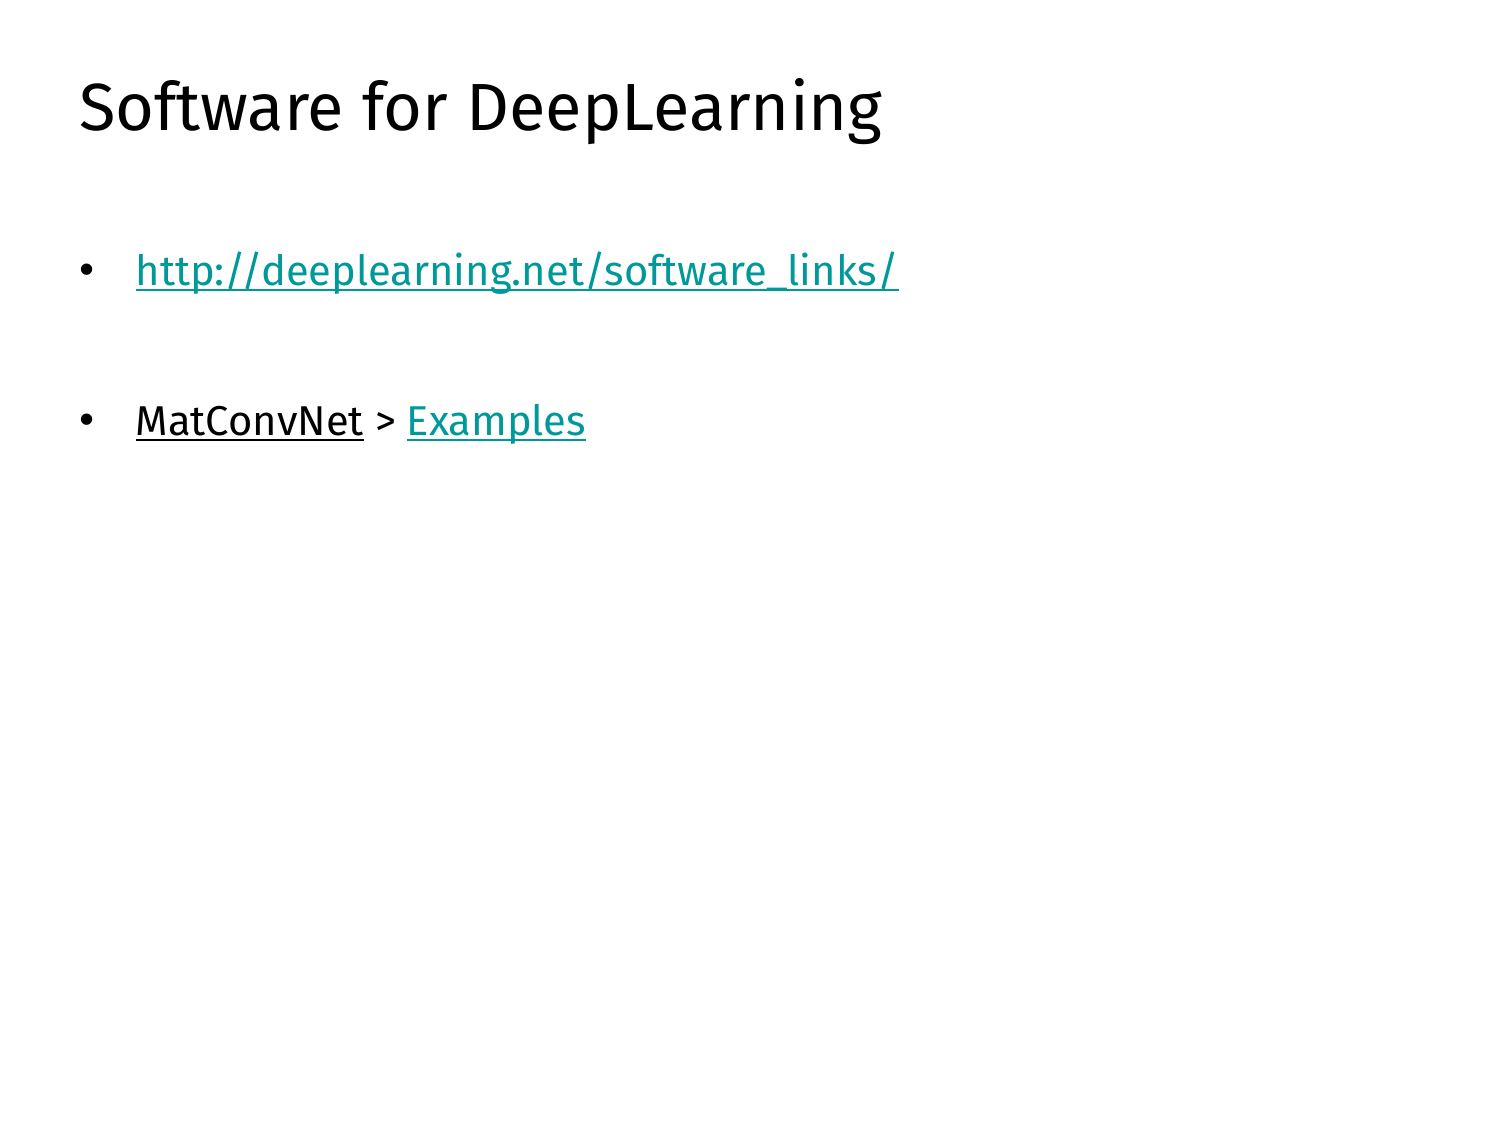

Software for DeepLearning

http://deeplearning.net/software_links/

MatConvNet > Examples